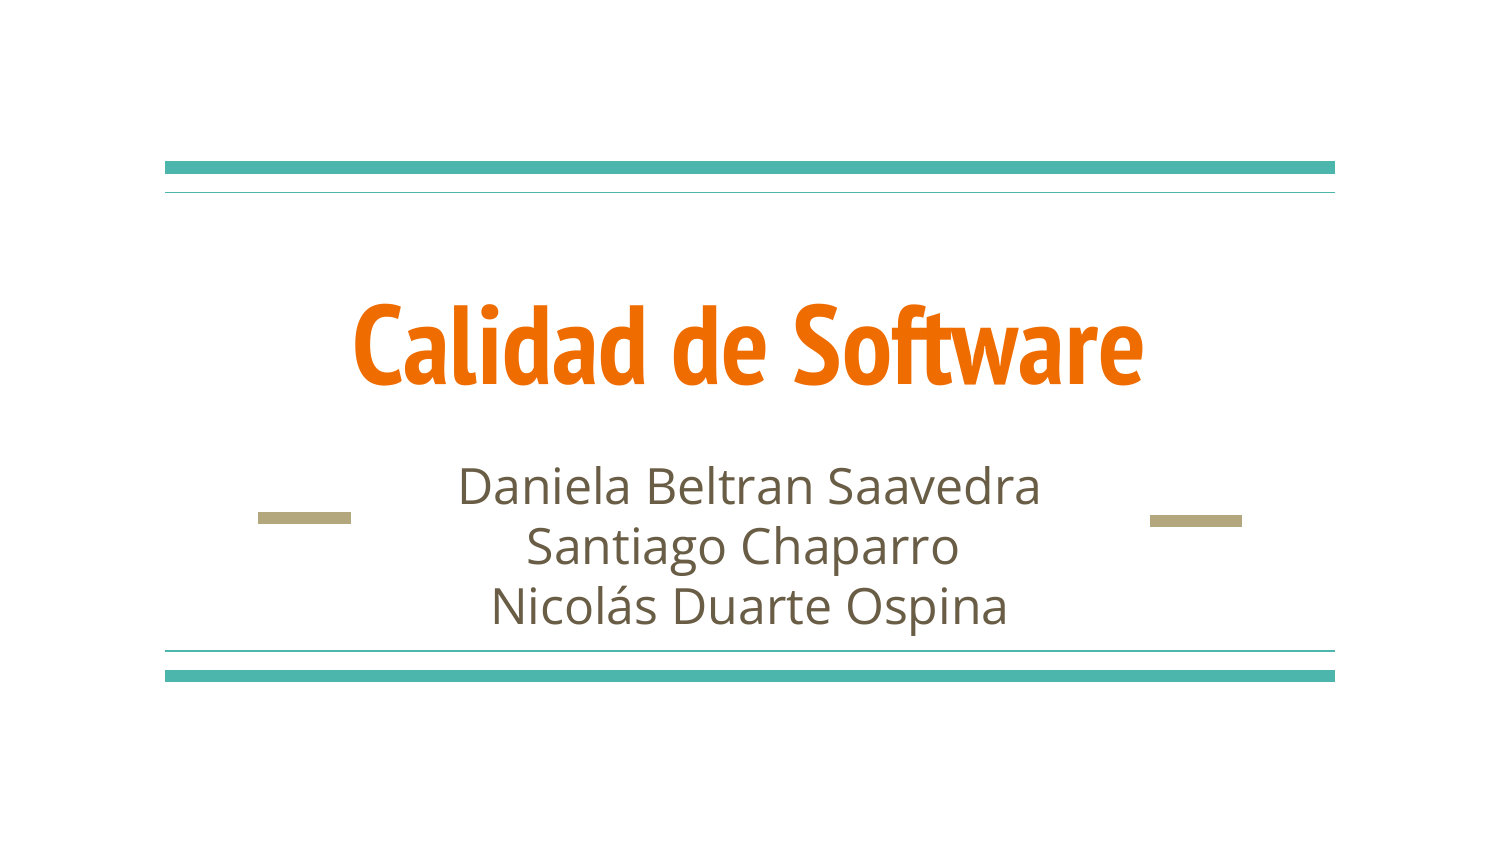

# Calidad de Software
Daniela Beltran Saavedra
Santiago Chaparro
Nicolás Duarte Ospina